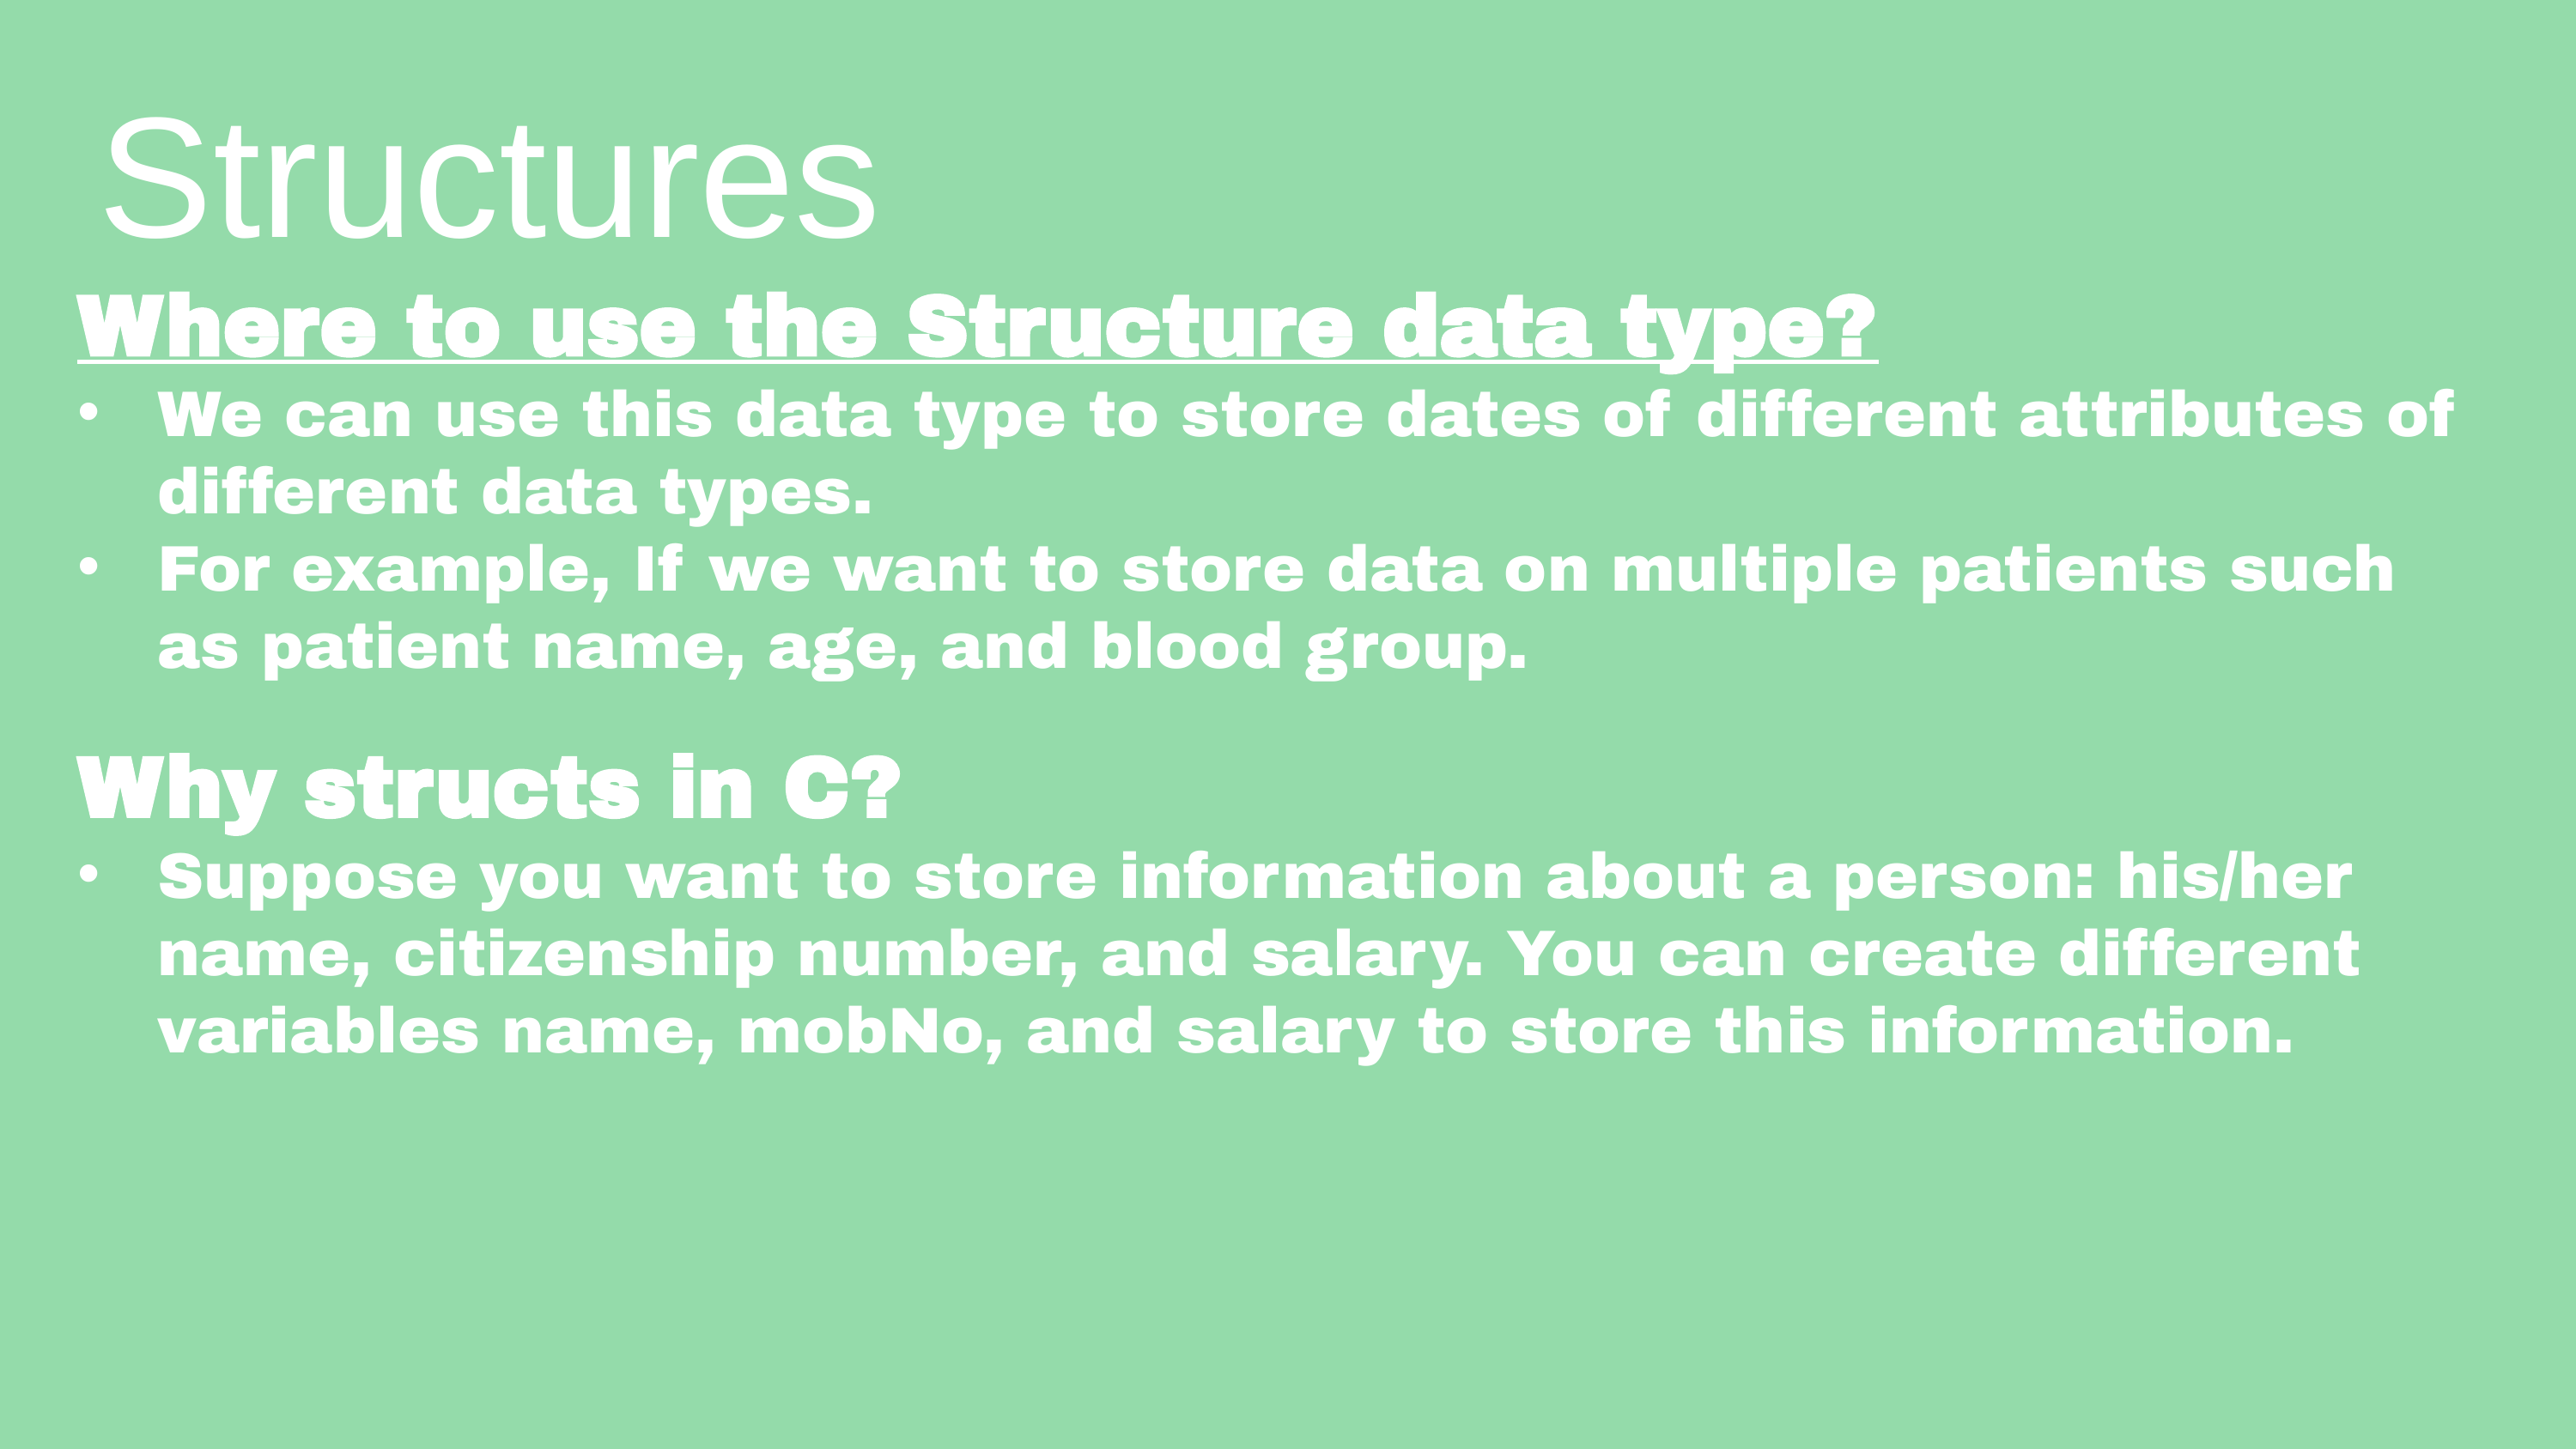

Structures
Where to use the Structure data type?
We can use this data type to store dates of different attributes of different data types.
For example, If we want to store data on multiple patients such as patient name, age, and blood group.
Why structs in C?
Suppose you want to store information about a person: his/her name, citizenship number, and salary. You can create different variables name, mobNo, and salary to store this information.